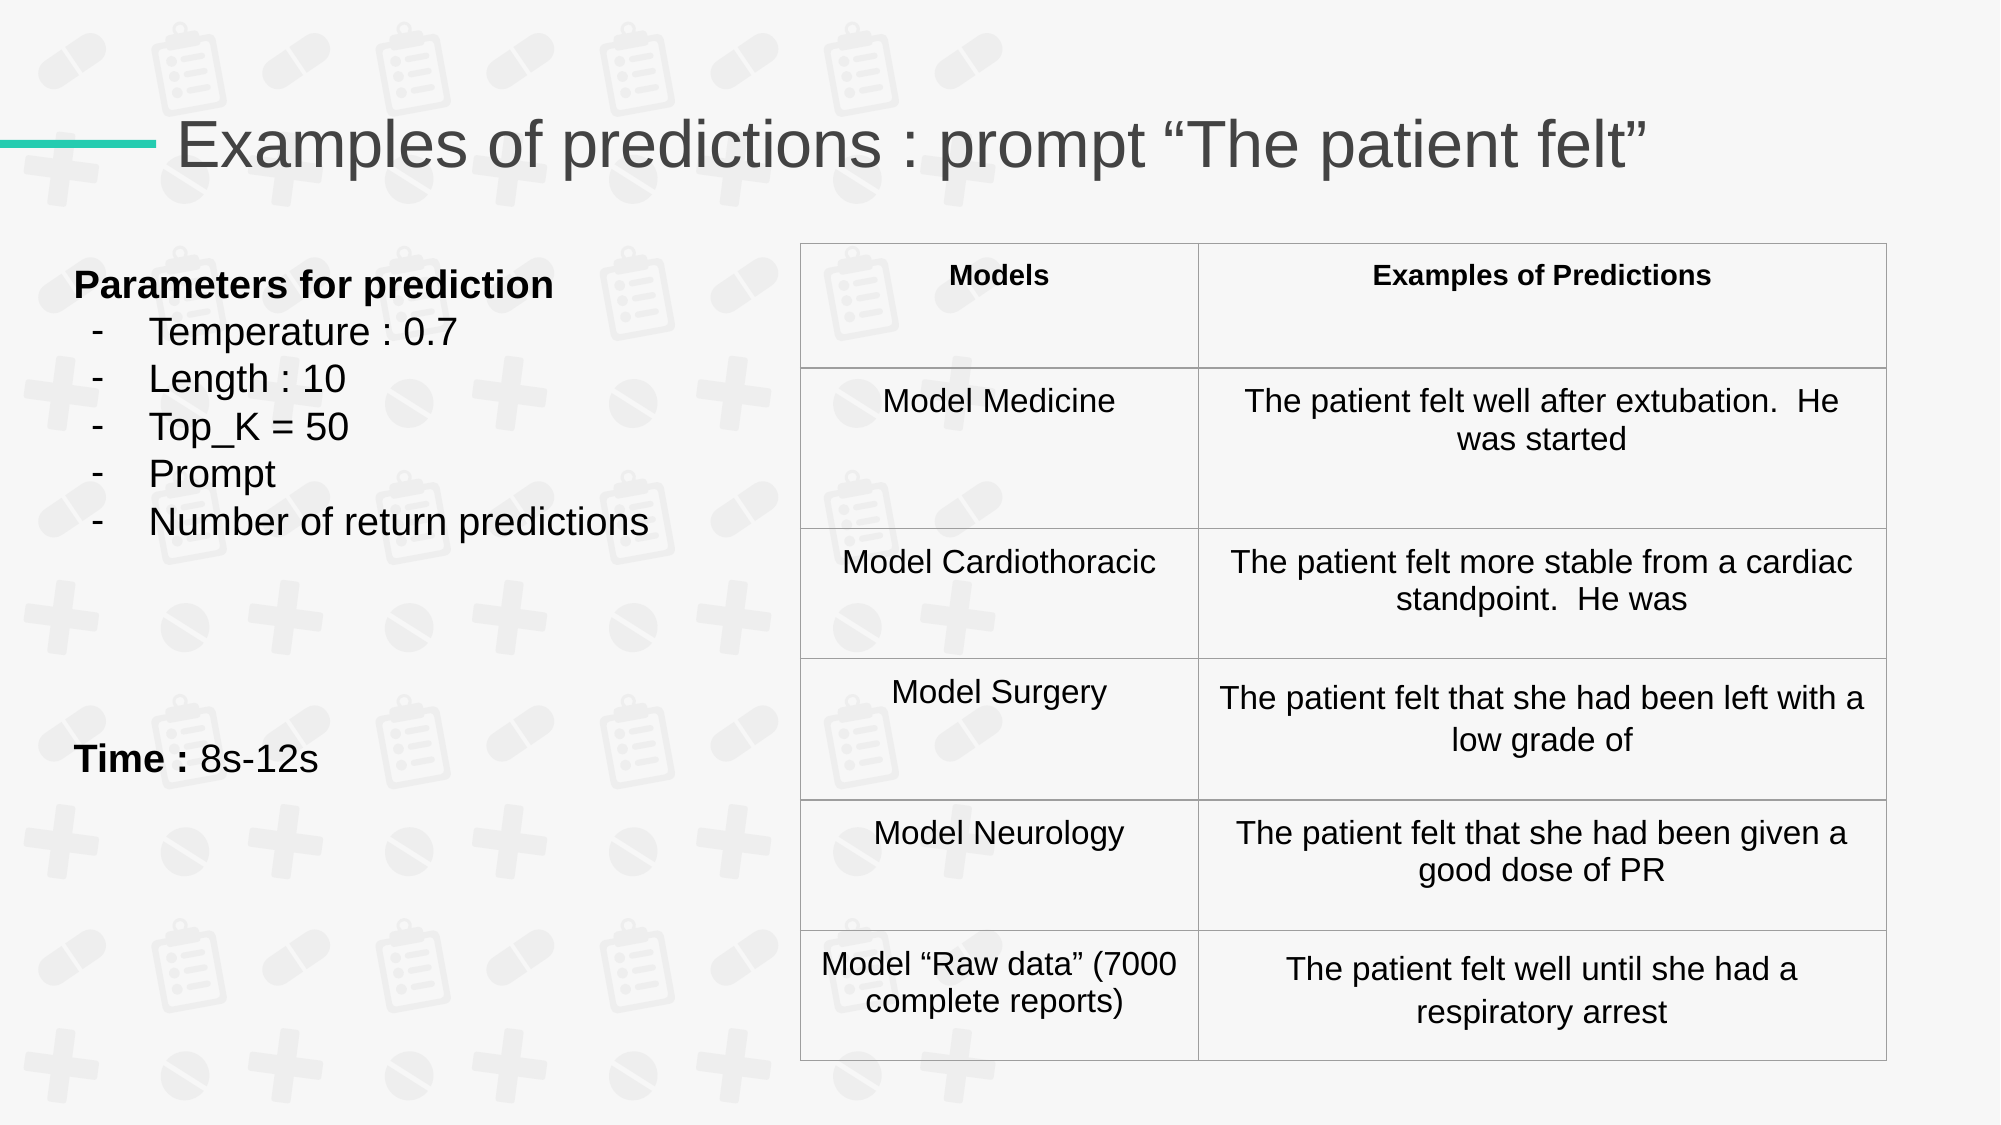

# Examples of predictions : prompt “The patient felt”
Parameters for prediction
Temperature : 0.7
Length : 10
Top_K = 50
Prompt
Number of return predictions

Time : 8s-12s
| Models | Examples of Predictions |
| --- | --- |
| Model Medicine | The patient felt well after extubation. He was started |
| Model Cardiothoracic | The patient felt more stable from a cardiac standpoint. He was |
| Model Surgery | The patient felt that she had been left with a low grade of |
| Model Neurology | The patient felt that she had been given a good dose of PR |
| Model “Raw data” (7000 complete reports) | The patient felt well until she had a respiratory arrest |